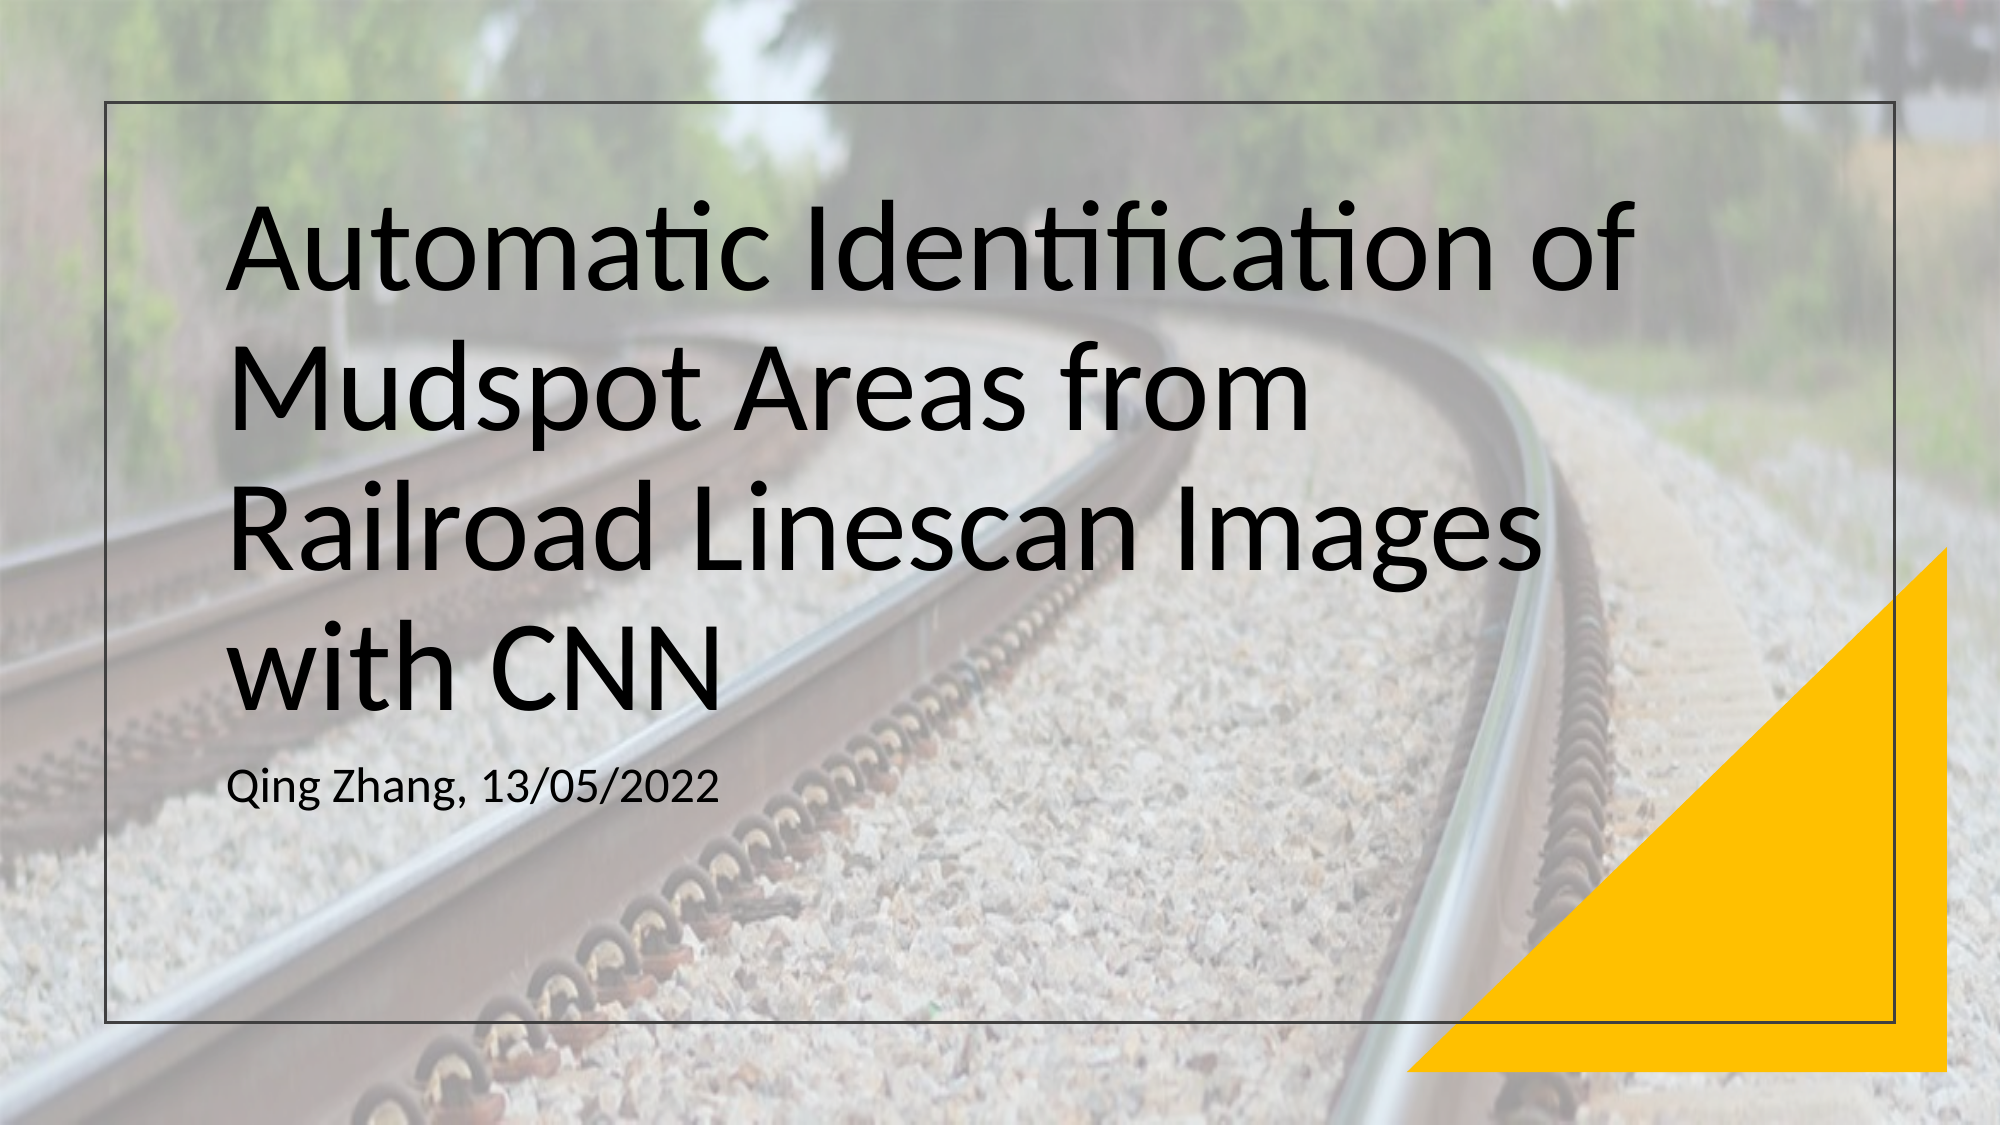

# Automatic Identification of Mudspot Areas from Railroad Linescan Images with CNN

Qing Zhang, 13/05/2022